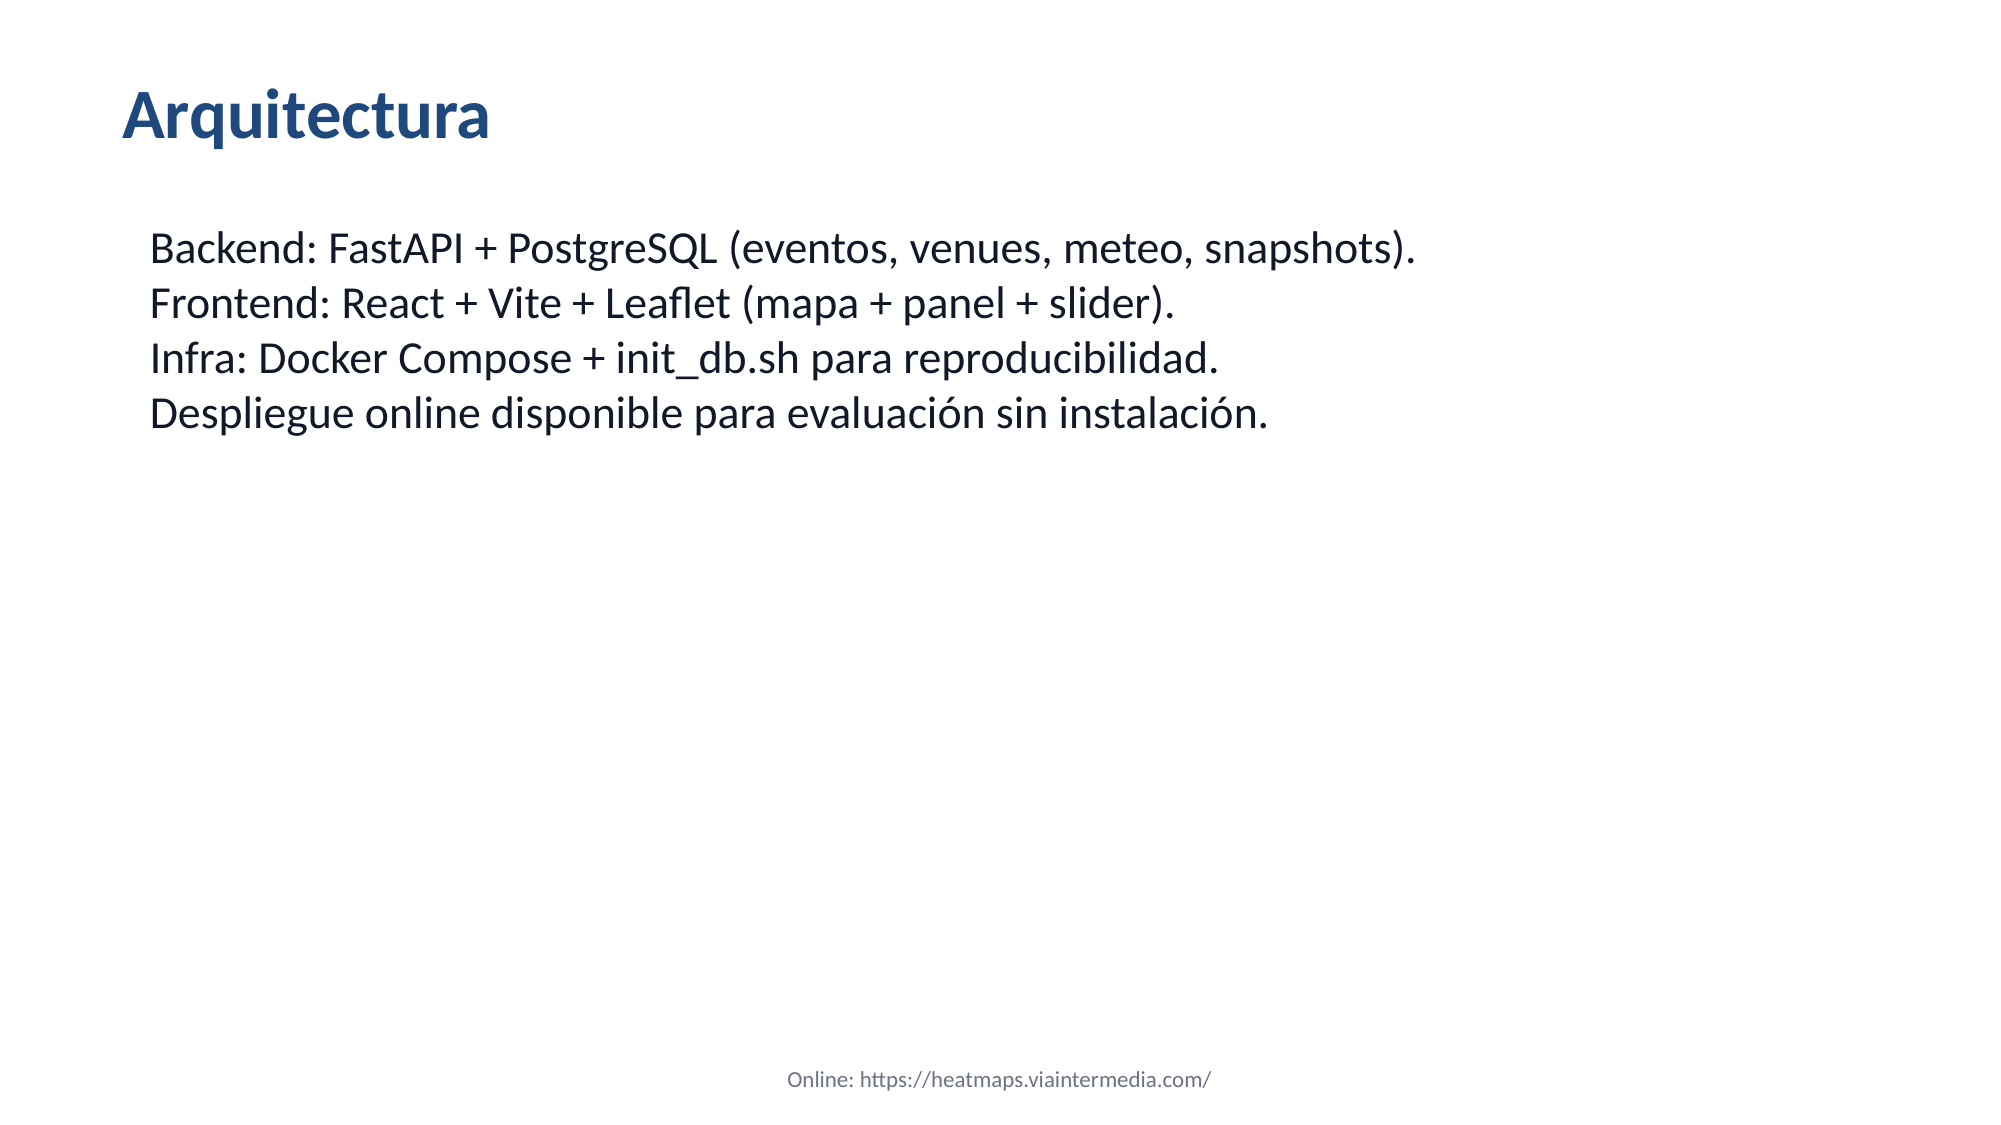

Arquitectura
Backend: FastAPI + PostgreSQL (eventos, venues, meteo, snapshots).
Frontend: React + Vite + Leaflet (mapa + panel + slider).
Infra: Docker Compose + init_db.sh para reproducibilidad.
Despliegue online disponible para evaluación sin instalación.
Online: https://heatmaps.viaintermedia.com/